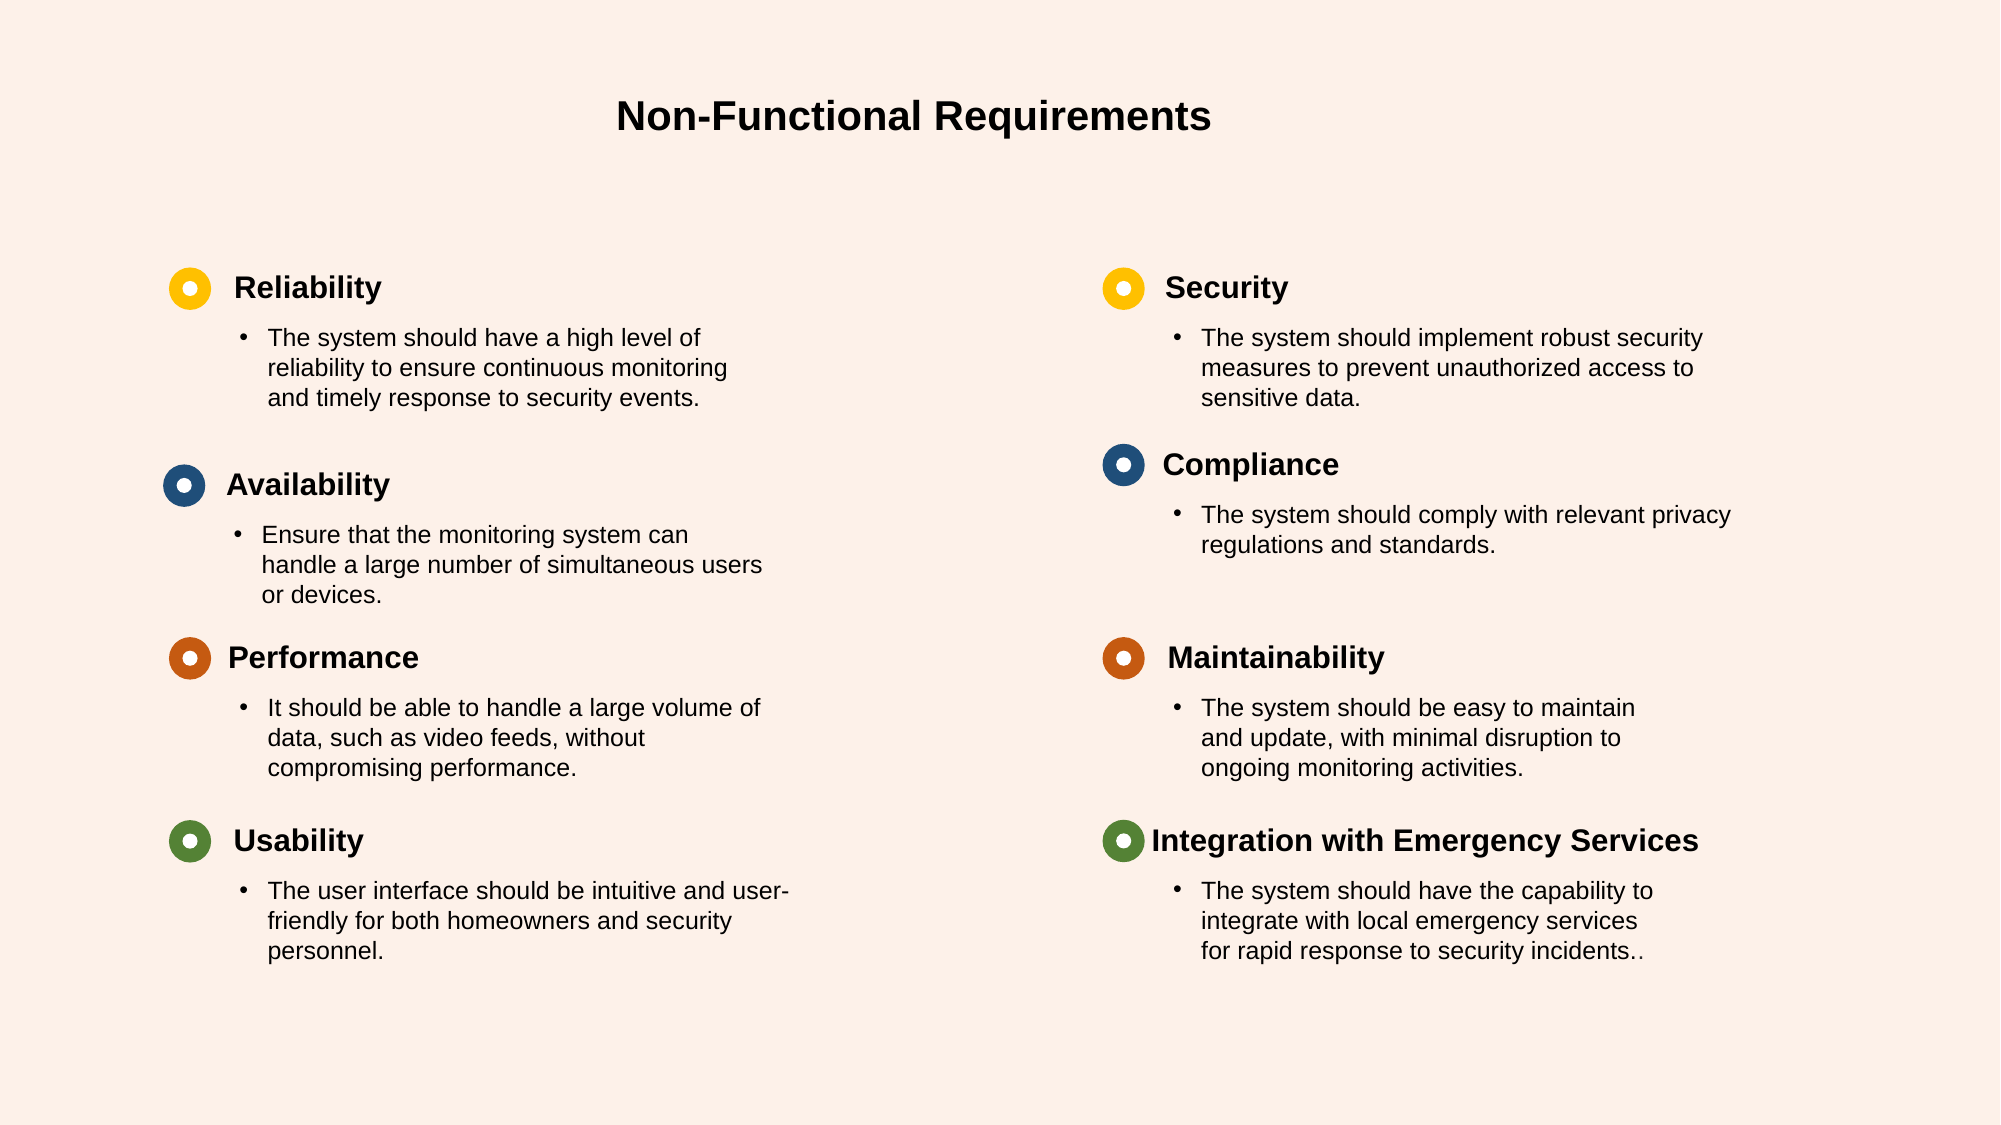

Non-Functional Requirements

Reliability
Security

The system should have a high level of reliability to ensure continuous monitoring and timely response to security events.
The system should implement robust security measures to prevent unauthorized access to sensitive data.

Compliance

Availability

The system should comply with relevant privacy regulations and standards.
Ensure that the monitoring system can handle a large number of simultaneous users or devices.

Performance
Maintainability

It should be able to handle a large volume of data, such as video feeds, without compromising performance.
The system should be easy to maintain and update, with minimal disruption to ongoing monitoring activities.

Integration with Emergency Services
Usability

The system should have the capability to integrate with local emergency services for rapid response to security incidents..
The user interface should be intuitive and user-friendly for both homeowners and security personnel.